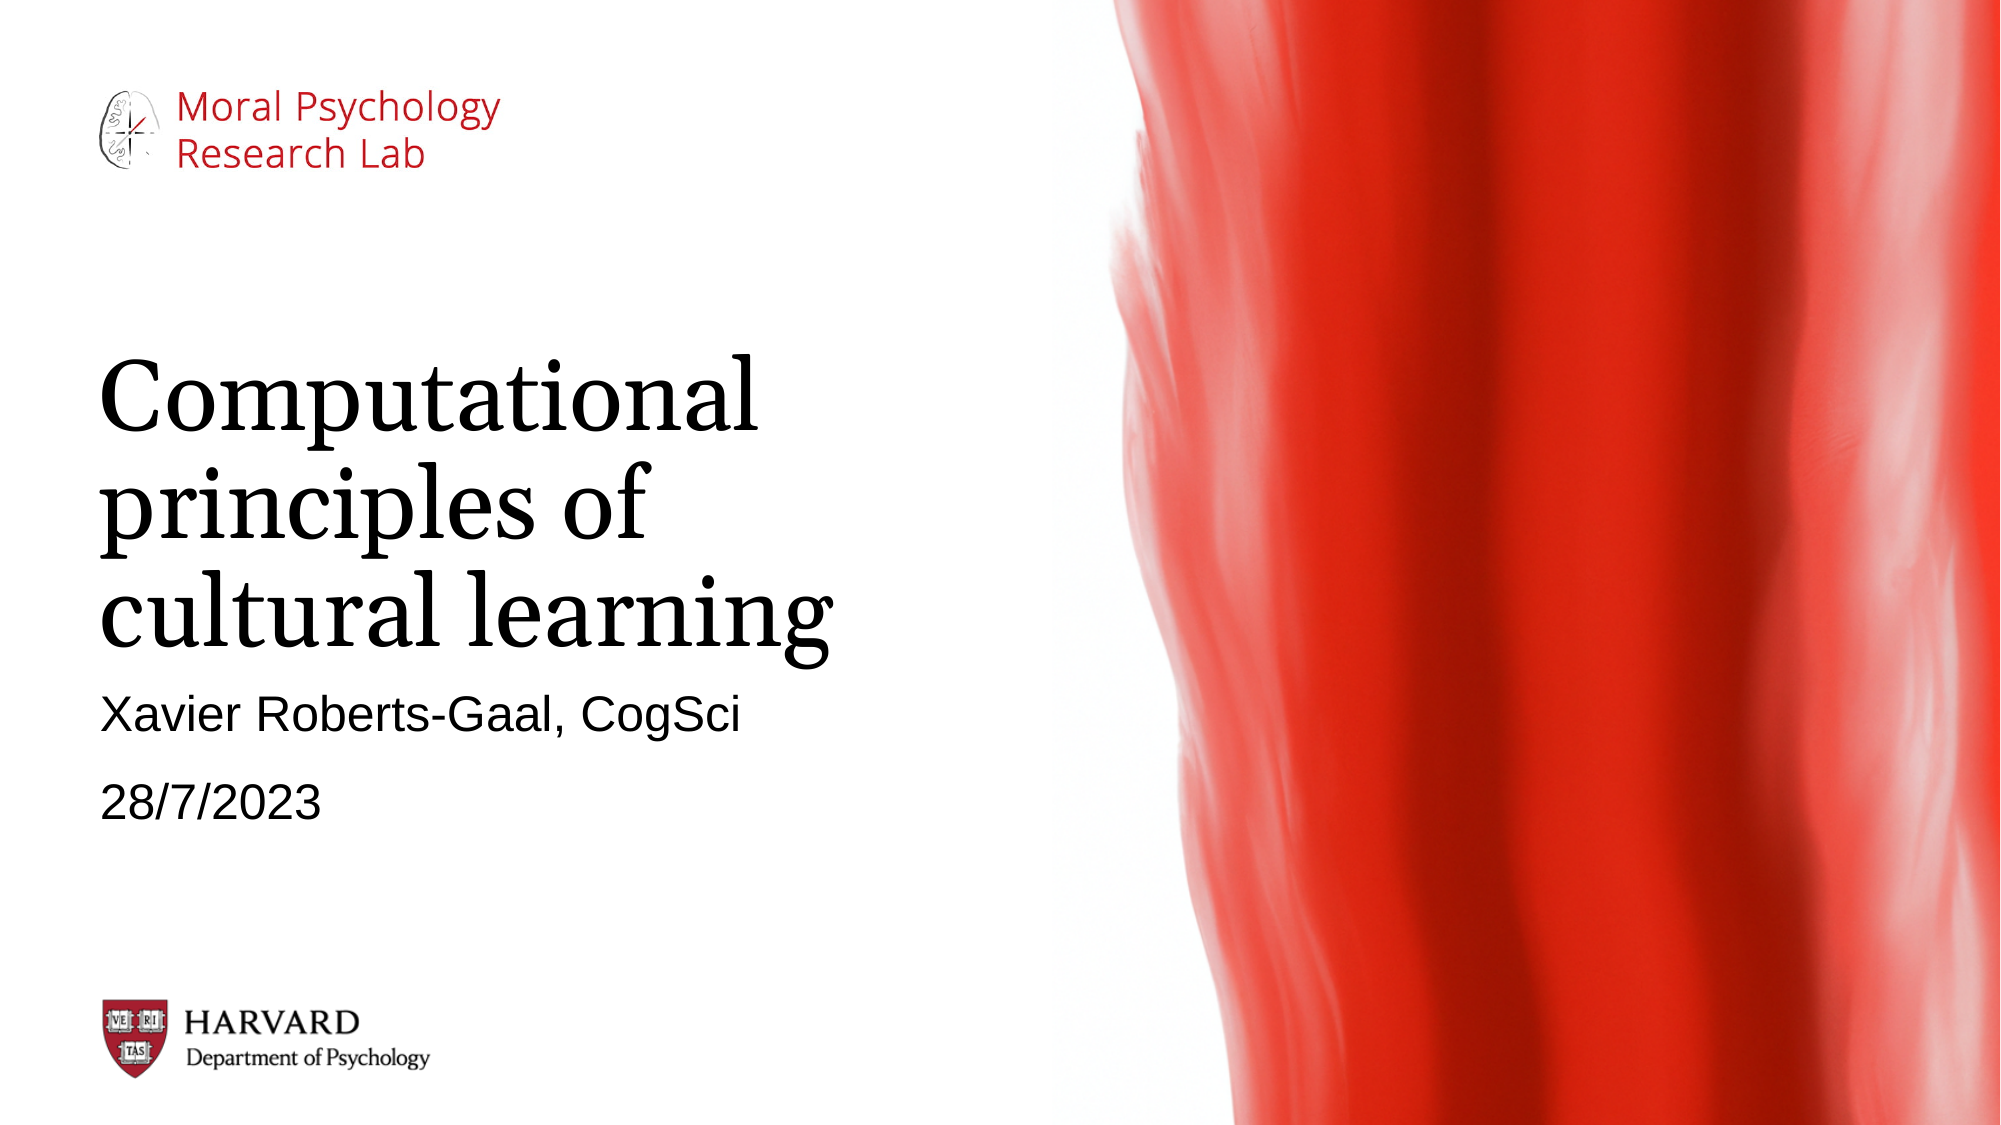

# Computational principles of cultural learning
Xavier Roberts-Gaal, CogSci
28/7/2023